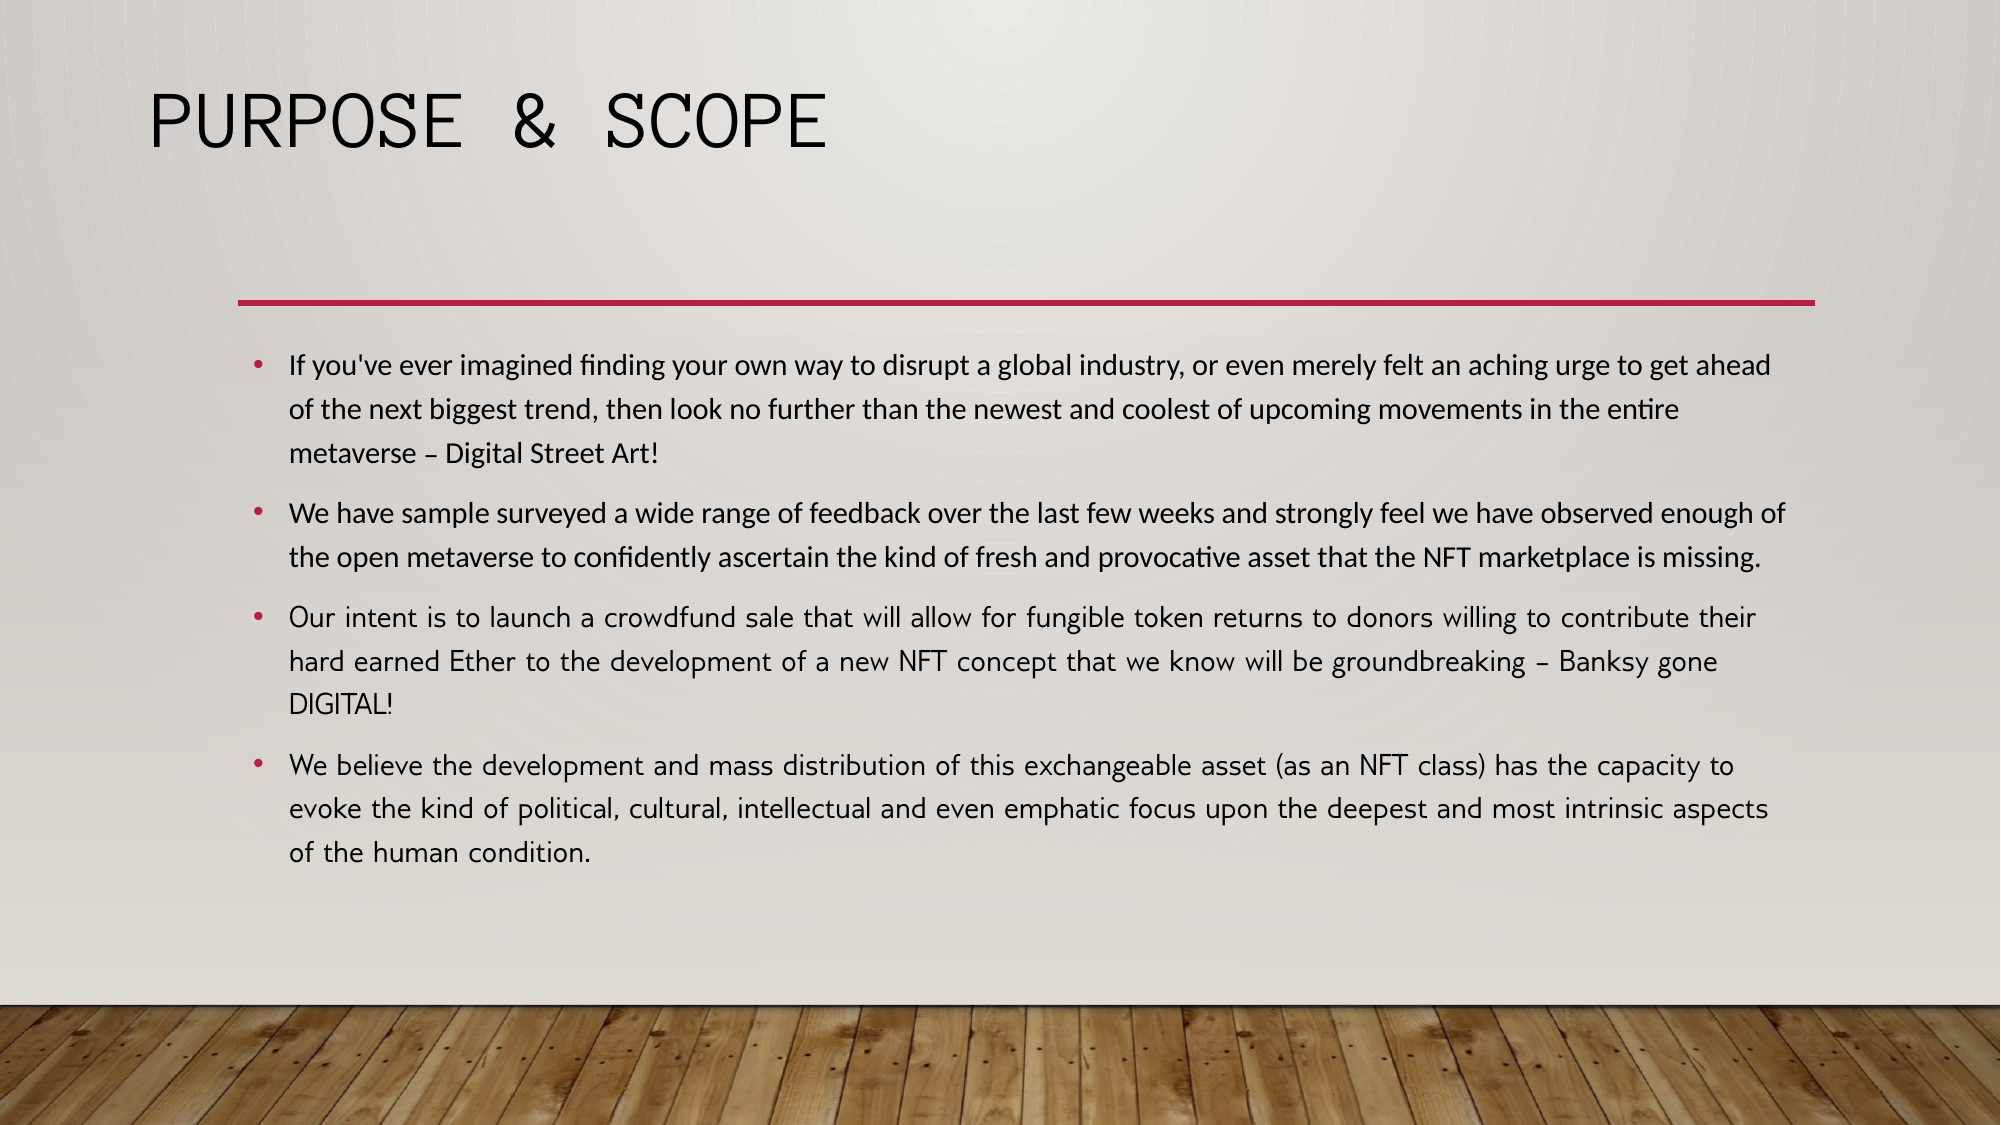

# Purpose & Scope
If you've ever imagined finding your own way to disrupt a global industry, or even merely felt an aching urge to get ahead of the next biggest trend, then look no further than the newest and coolest of upcoming movements in the entire metaverse – Digital Street Art!
We have sample surveyed a wide range of feedback over the last few weeks and strongly feel we have observed enough of the open metaverse to confidently ascertain the kind of fresh and provocative asset that the NFT marketplace is missing.
Our intent is to launch a crowdfund sale that will allow for fungible token returns to donors willing to contribute their hard earned Ether to the development of a new NFT concept that we know will be groundbreaking – Banksy gone DIGITAL!
We believe the development and mass distribution of this exchangeable asset (as an NFT class) has the capacity to evoke the kind of political, cultural, intellectual and even emphatic focus upon the deepest and most intrinsic aspects of the human condition.